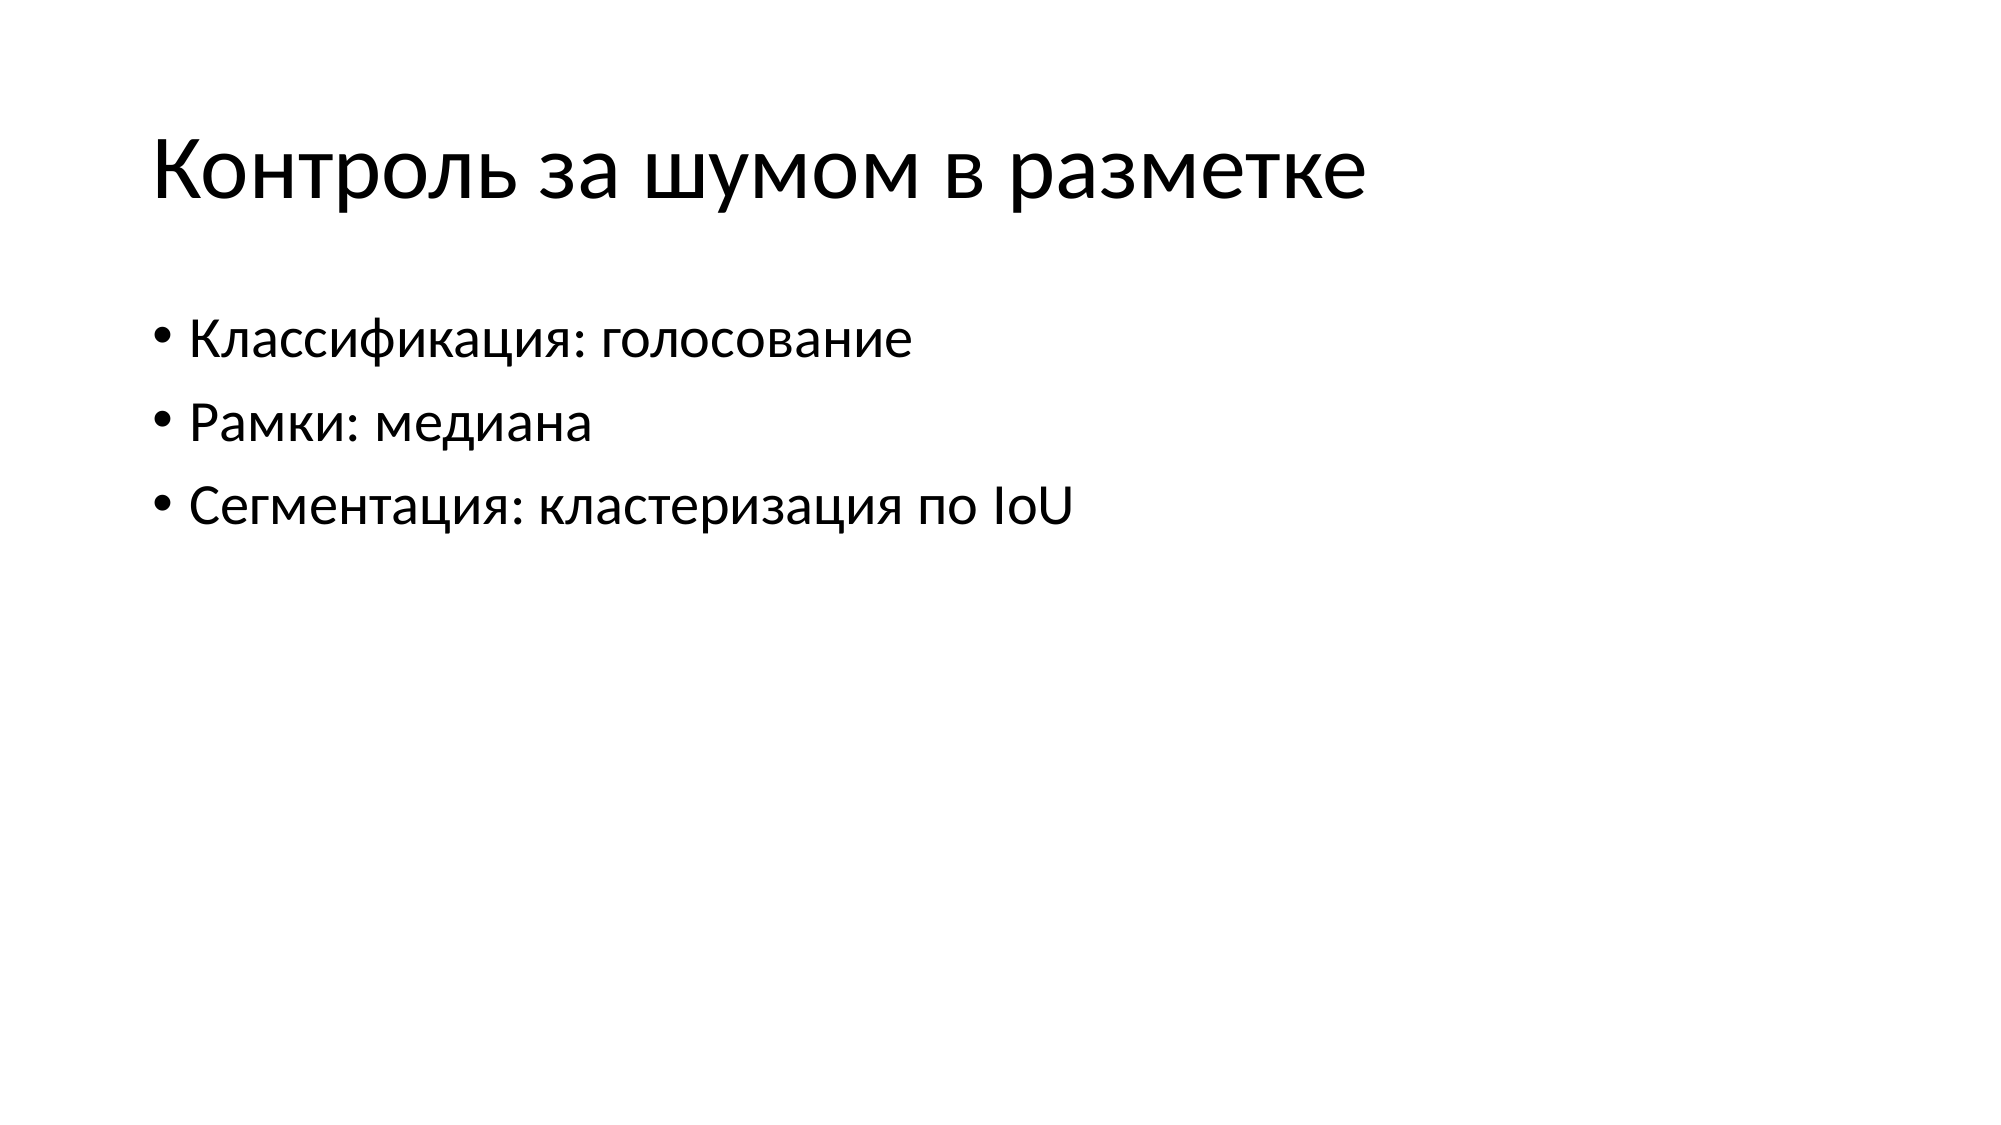

# Контроль за шумом в разметке
Классификация: голосование
Рамки: медиана
Сегментация: кластеризация по IoU